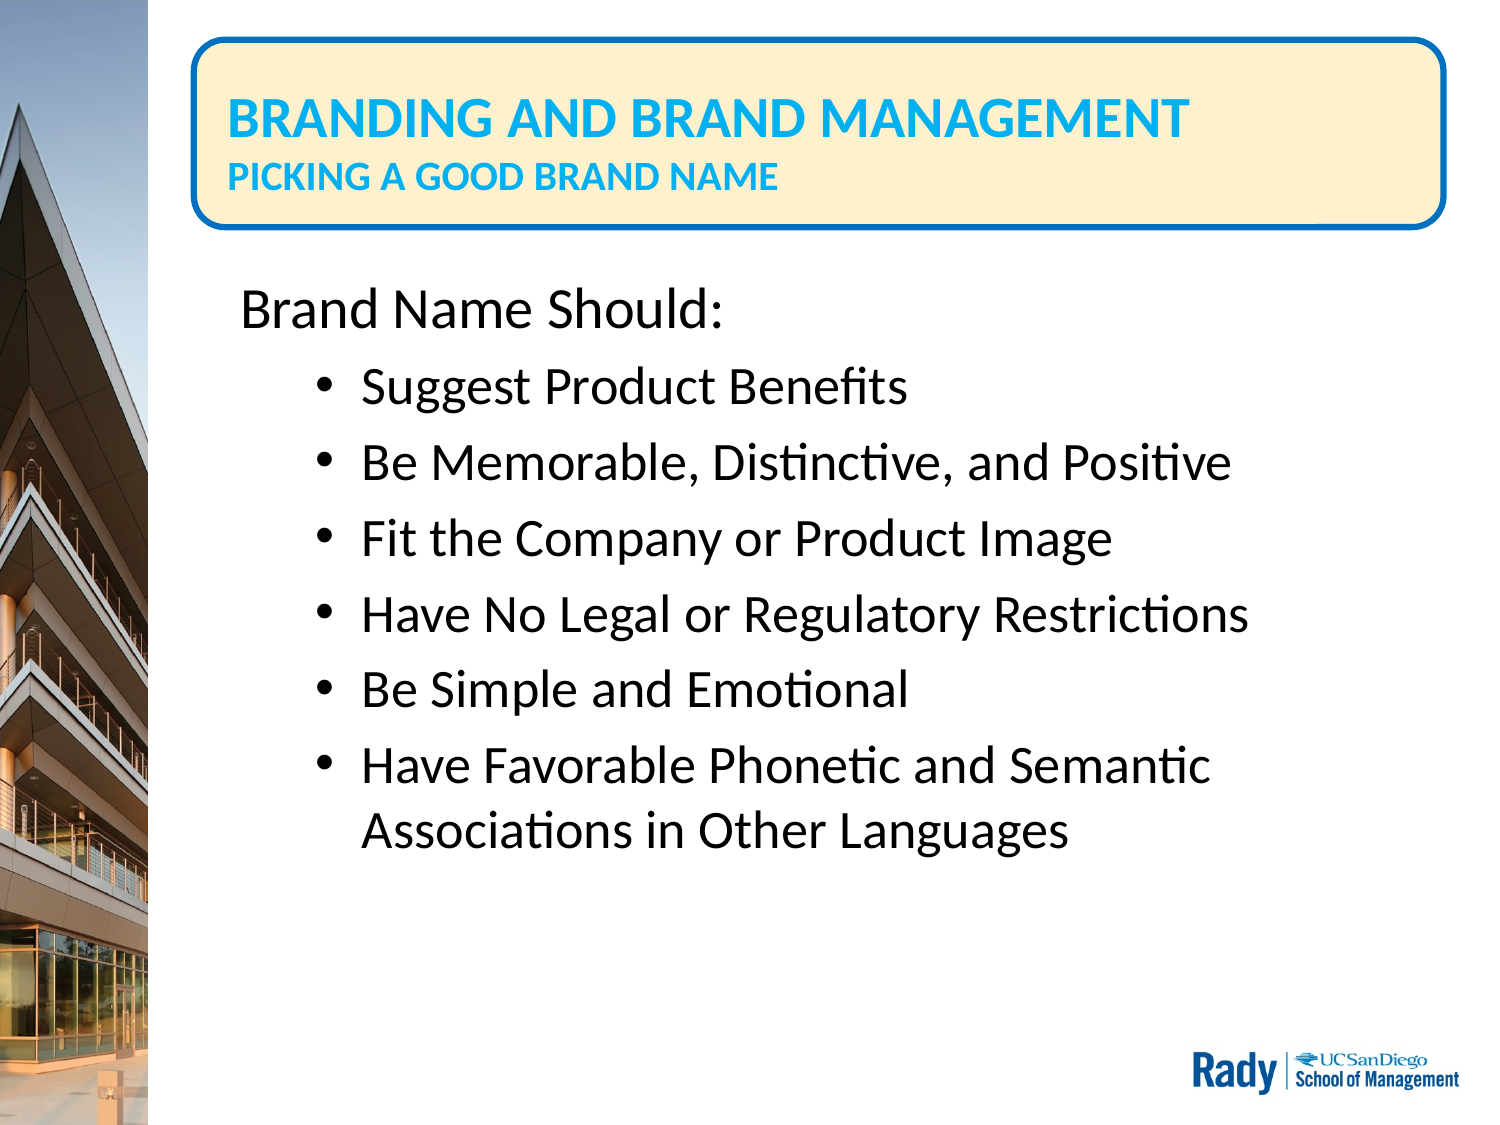

# BRANDING AND BRAND MANAGEMENT PICKING A GOOD BRAND NAME
Brand Name Should:
Suggest Product Benefits
Be Memorable, Distinctive, and Positive
Fit the Company or Product Image
Have No Legal or Regulatory Restrictions
Be Simple and Emotional
Have Favorable Phonetic and Semantic Associations in Other Languages